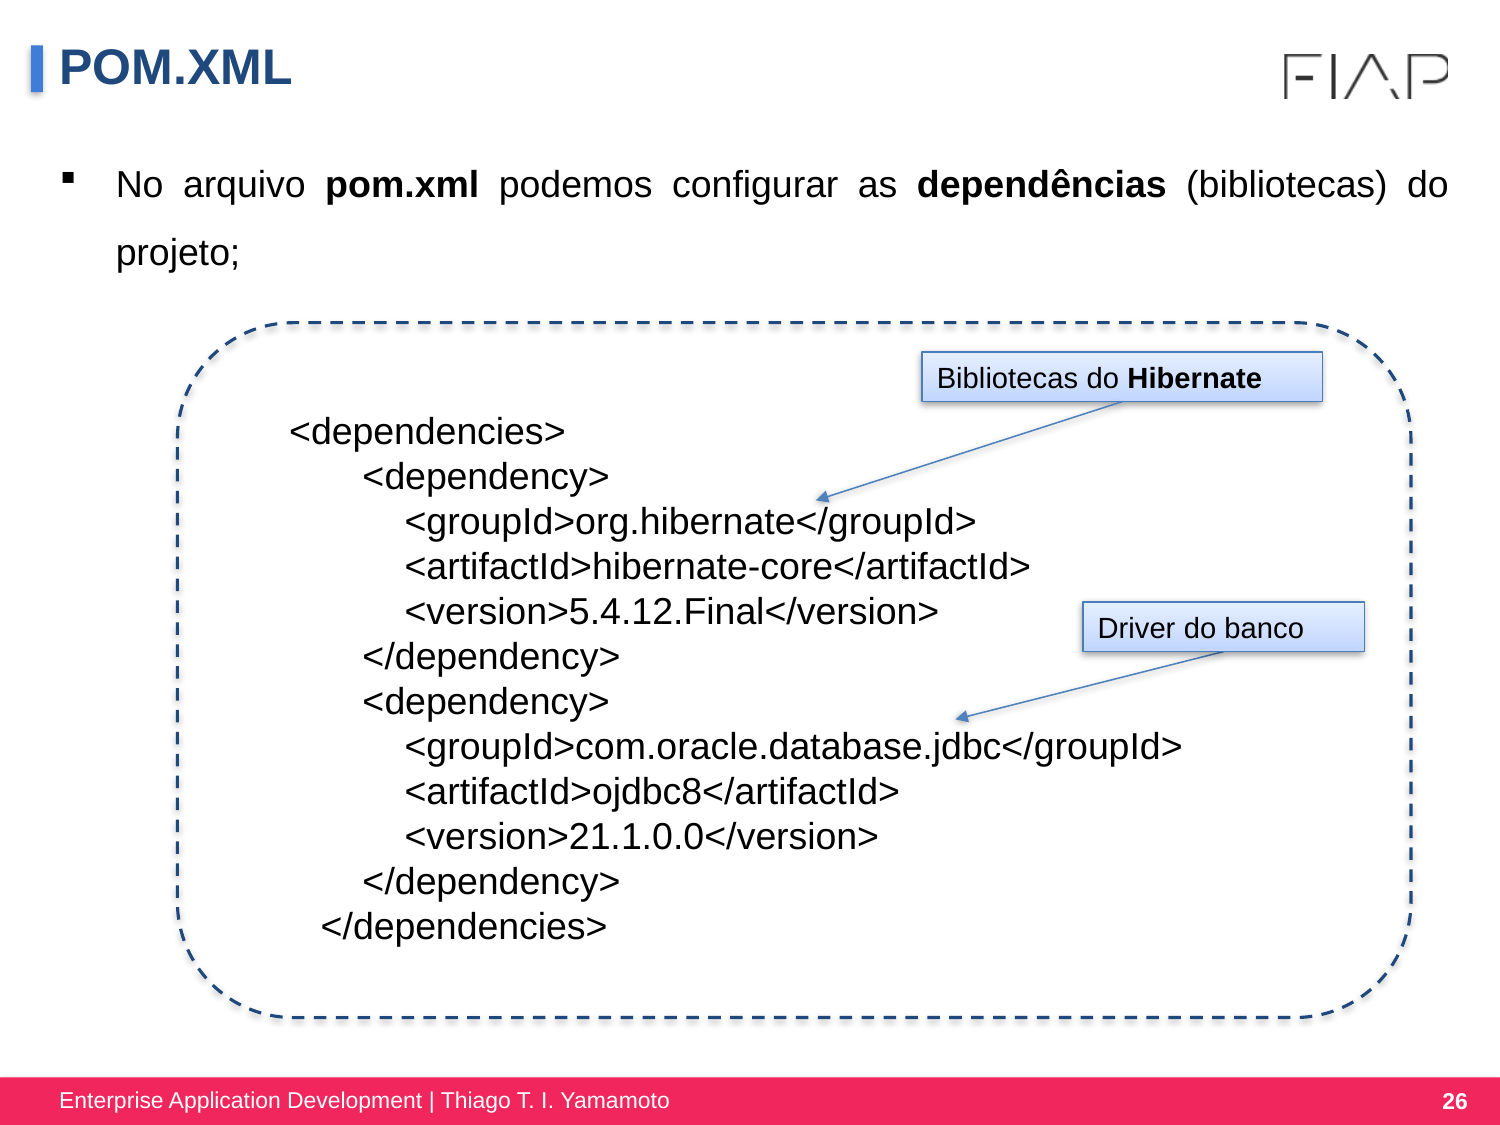

# POM.XML
No arquivo pom.xml podemos configurar as dependências (bibliotecas) do projeto;

Bibliotecas do Hibernate
 <dependencies>
        <dependency>
            <groupId>org.hibernate</groupId>
            <artifactId>hibernate-core</artifactId>
            <version>5.4.12.Final</version>
        </dependency>
        <dependency>
            <groupId>com.oracle.database.jdbc</groupId>
            <artifactId>ojdbc8</artifactId>
            <version>21.1.0.0</version>
        </dependency>
    </dependencies>
Driver do banco